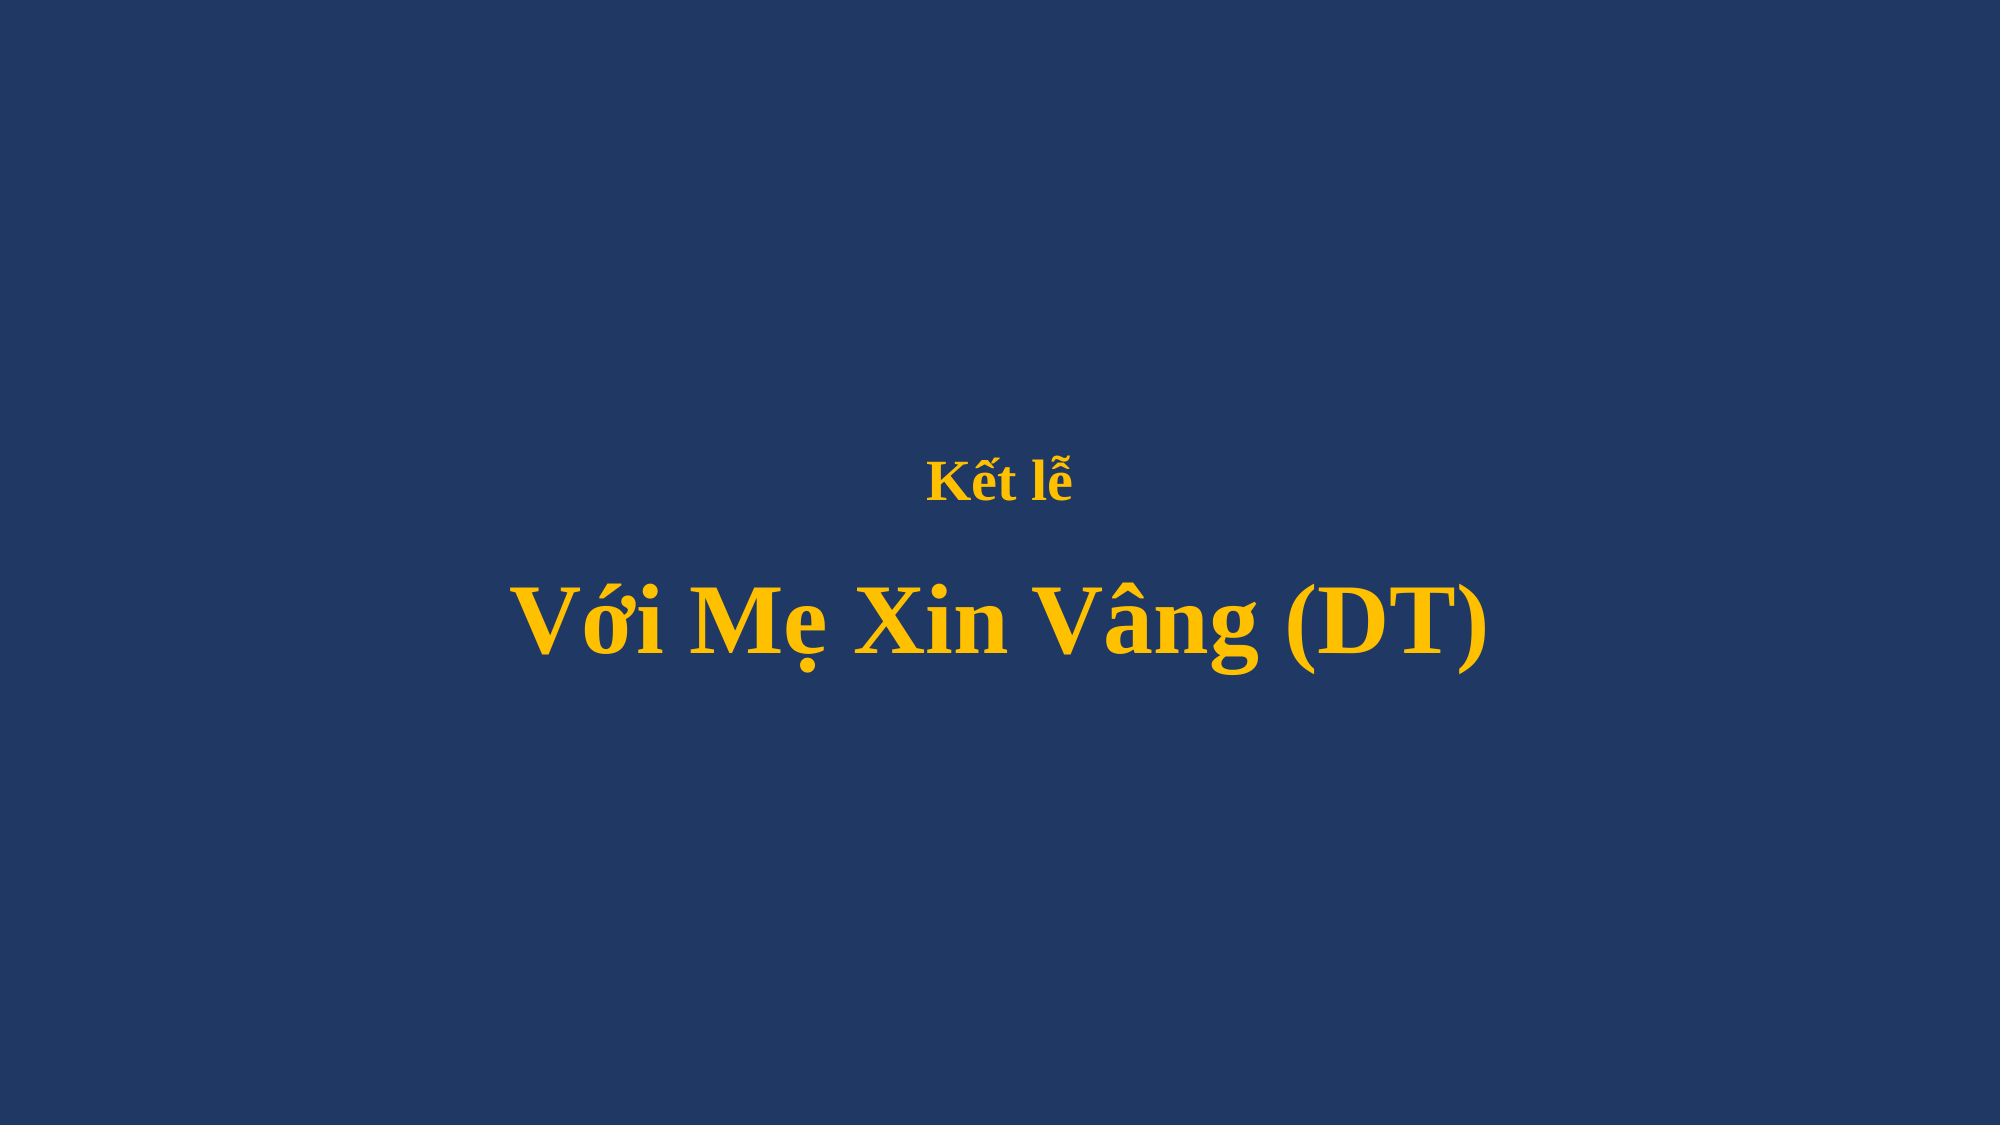

# Kết lễ Với Mẹ Xin Vâng (DT)